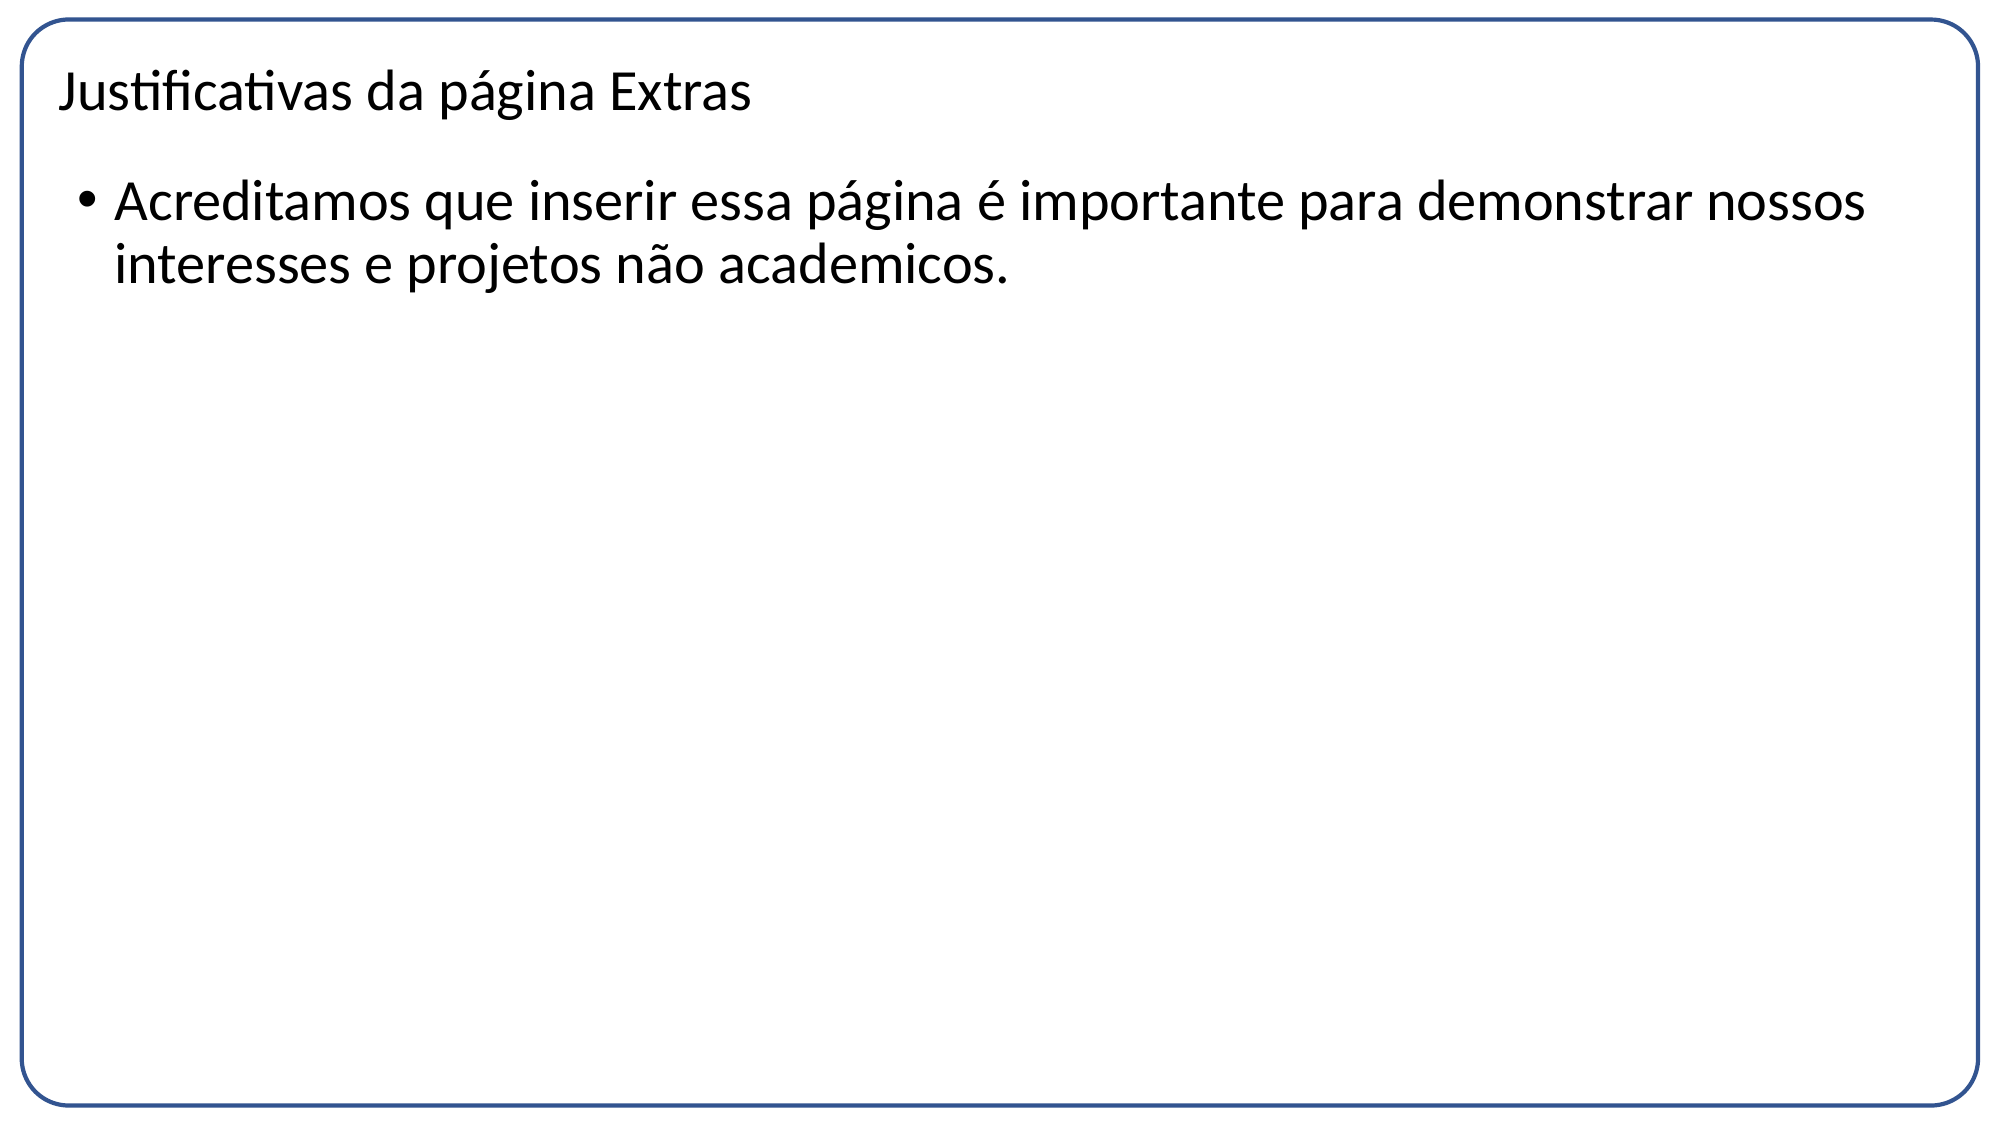

# Justificativas da página Extras
Acreditamos que inserir essa página é importante para demonstrar nossos interesses e projetos não academicos.